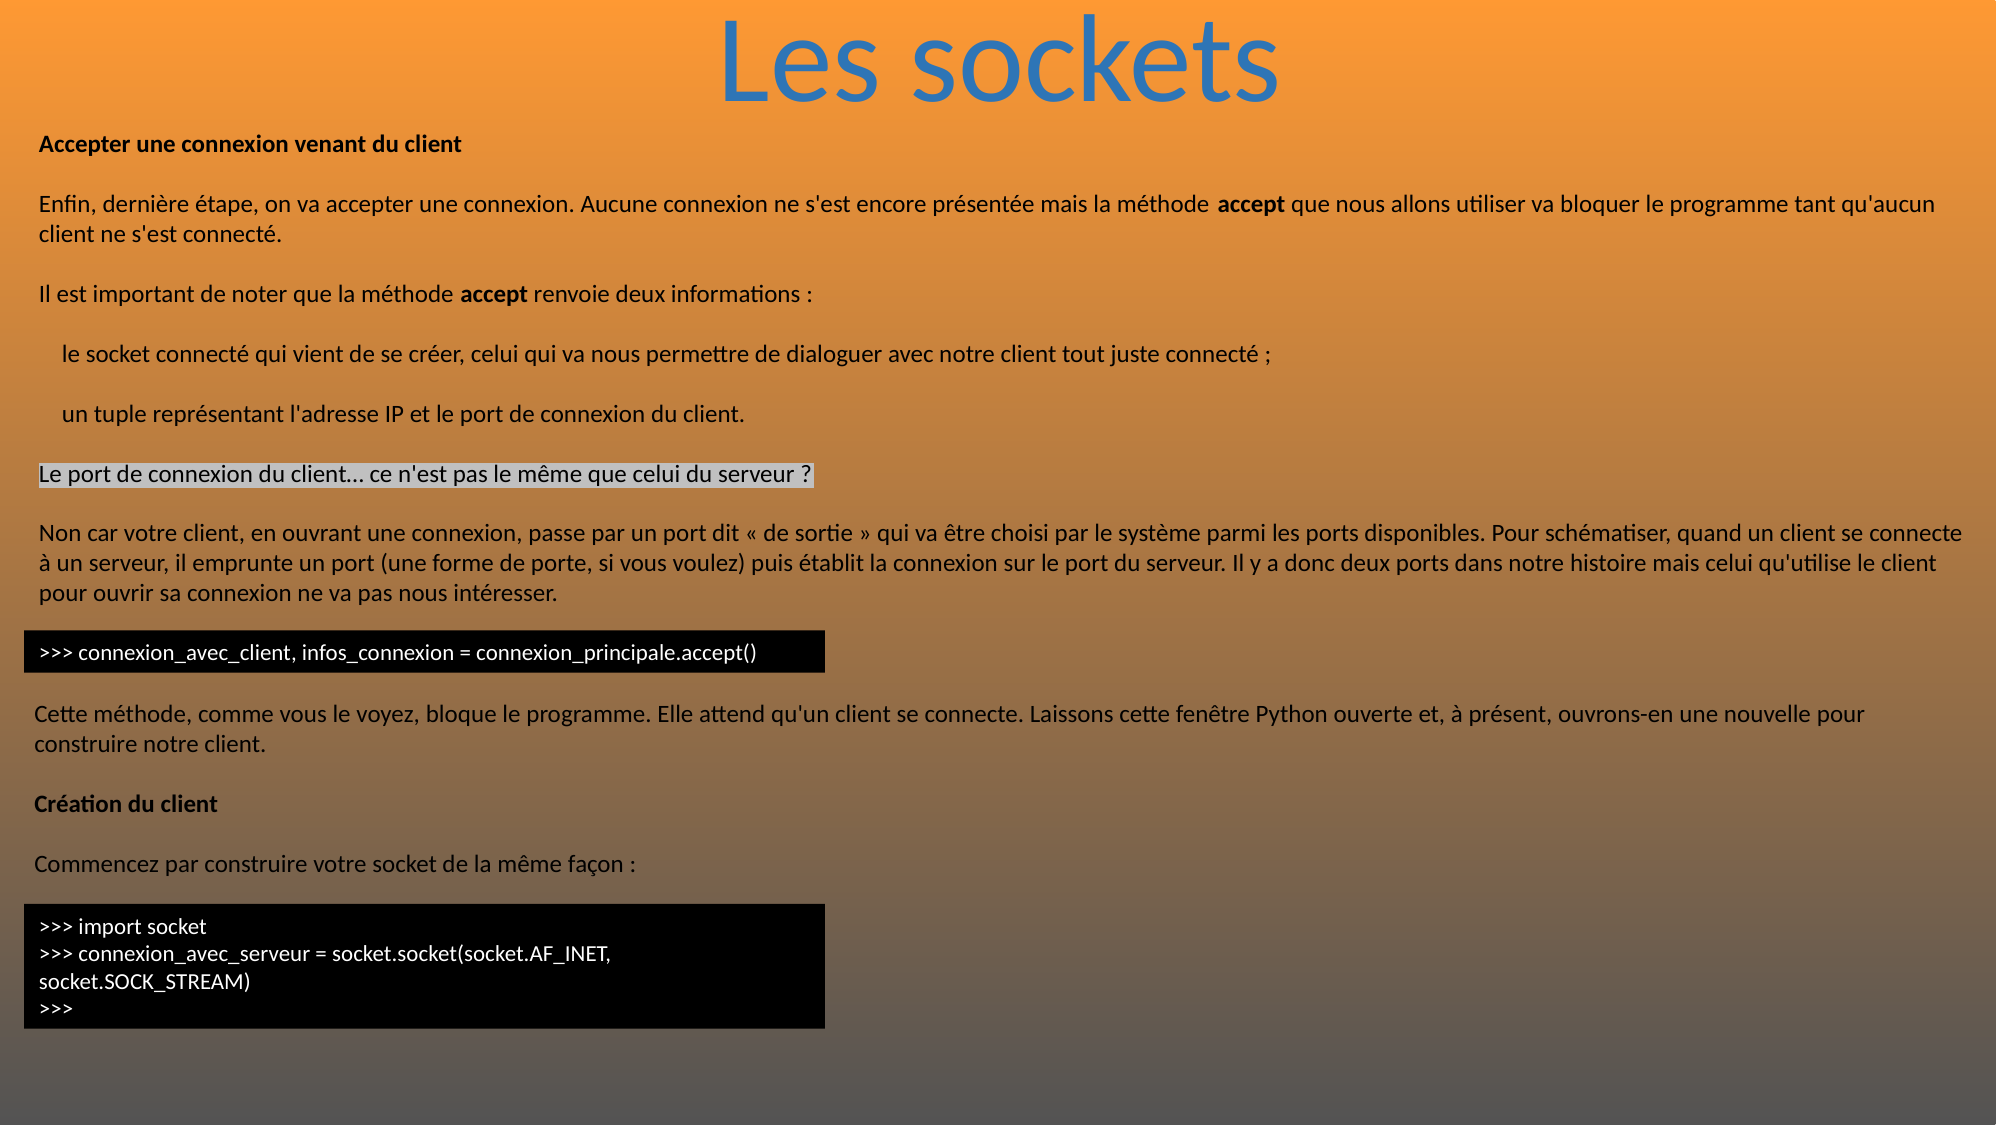

# Les sockets
Accepter une connexion venant du client

Enfin, dernière étape, on va accepter une connexion. Aucune connexion ne s'est encore présentée mais la méthode accept que nous allons utiliser va bloquer le programme tant qu'aucun client ne s'est connecté.

Il est important de noter que la méthode accept renvoie deux informations :

    le socket connecté qui vient de se créer, celui qui va nous permettre de dialoguer avec notre client tout juste connecté ;

    un tuple représentant l'adresse IP et le port de connexion du client.

Le port de connexion du client… ce n'est pas le même que celui du serveur ?

Non car votre client, en ouvrant une connexion, passe par un port dit « de sortie » qui va être choisi par le système parmi les ports disponibles. Pour schématiser, quand un client se connecte à un serveur, il emprunte un port (une forme de porte, si vous voulez) puis établit la connexion sur le port du serveur. Il y a donc deux ports dans notre histoire mais celui qu'utilise le client pour ouvrir sa connexion ne va pas nous intéresser.
>>> connexion_avec_client, infos_connexion = connexion_principale.accept()
Cette méthode, comme vous le voyez, bloque le programme. Elle attend qu'un client se connecte. Laissons cette fenêtre Python ouverte et, à présent, ouvrons-en une nouvelle pour construire notre client.

Création du client

Commencez par construire votre socket de la même façon :
>>> import socket
>>> connexion_avec_serveur = socket.socket(socket.AF_INET, socket.SOCK_STREAM)
>>>

488